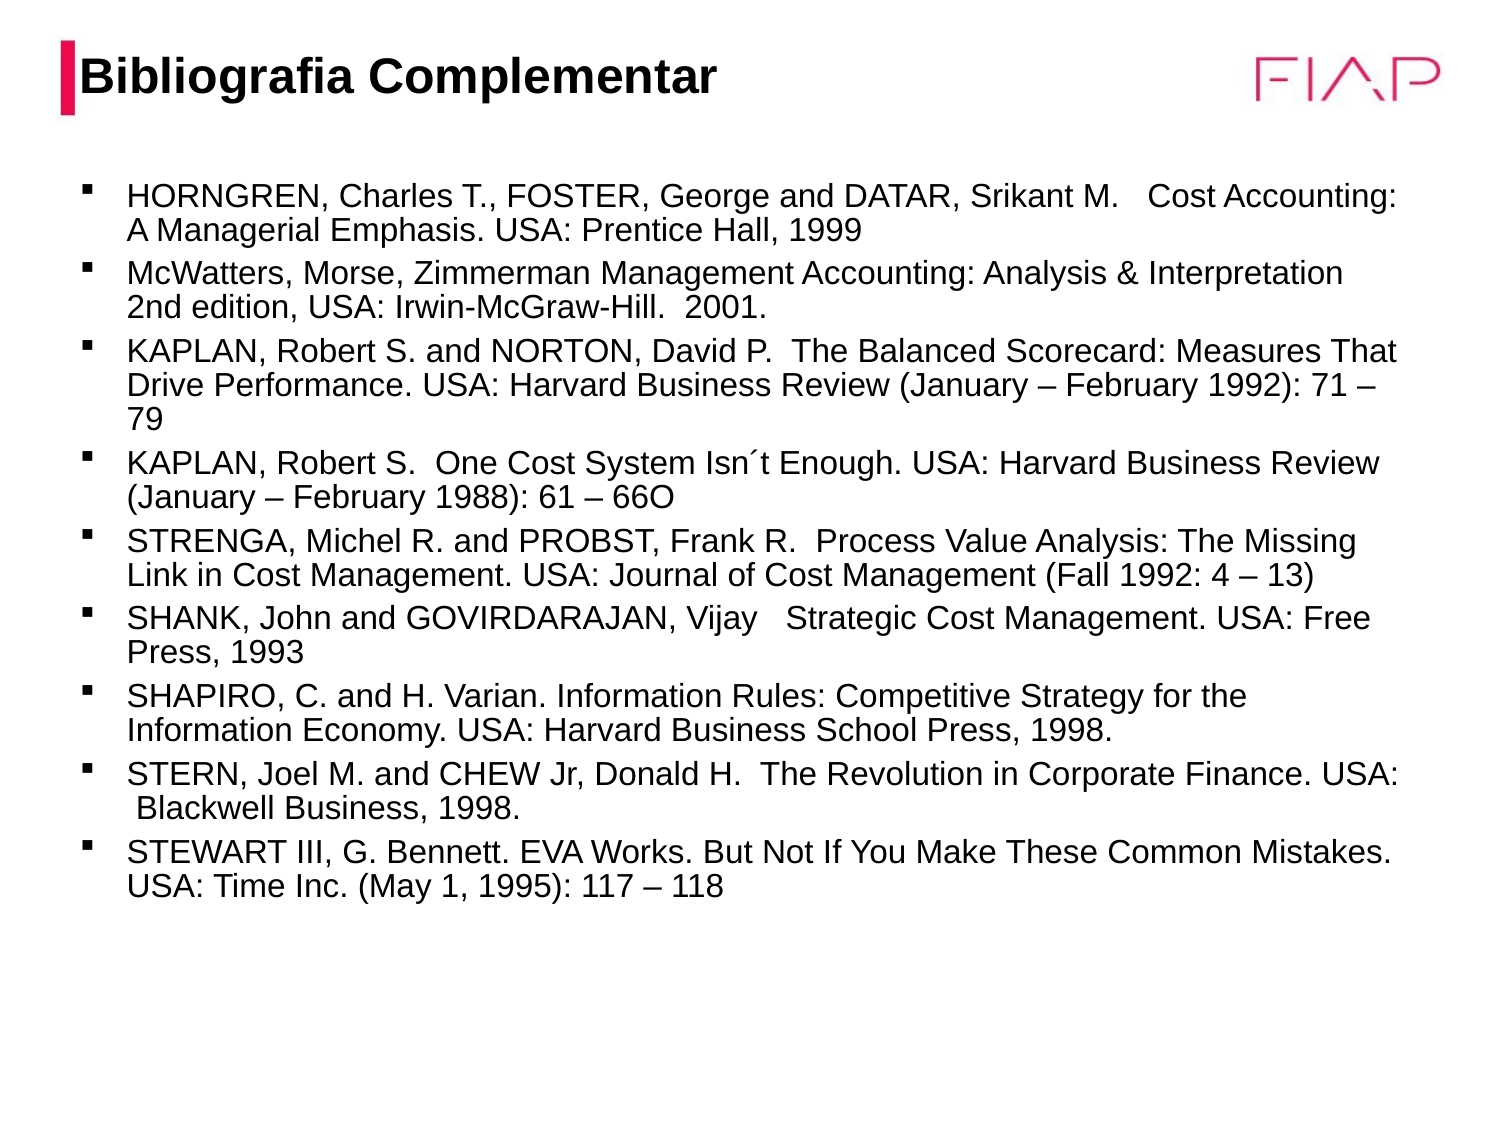

# Bibliografia Complementar
HORNGREN, Charles T., FOSTER, George and DATAR, Srikant M.   Cost Accounting: A Managerial Emphasis. USA: Prentice Hall, 1999
McWatters, Morse, Zimmerman Management Accounting: Analysis & Interpretation 2nd edition, USA: Irwin-McGraw-Hill.  2001.
KAPLAN, Robert S. and NORTON, David P.  The Balanced Scorecard: Measures That Drive Performance. USA: Harvard Business Review (January – February 1992): 71 –79
KAPLAN, Robert S.  One Cost System Isn´t Enough. USA: Harvard Business Review (January – February 1988): 61 – 66O
STRENGA, Michel R. and PROBST, Frank R.  Process Value Analysis: The Missing Link in Cost Management. USA: Journal of Cost Management (Fall 1992: 4 – 13)
SHANK, John and GOVIRDARAJAN, Vijay   Strategic Cost Management. USA: Free Press, 1993
SHAPIRO, C. and H. Varian. Information Rules: Competitive Strategy for the Information Economy. USA: Harvard Business School Press, 1998.
STERN, Joel M. and CHEW Jr, Donald H.  The Revolution in Corporate Finance. USA:  Blackwell Business, 1998.
STEWART III, G. Bennett. EVA Works. But Not If You Make These Common Mistakes. USA: Time Inc. (May 1, 1995): 117 – 118